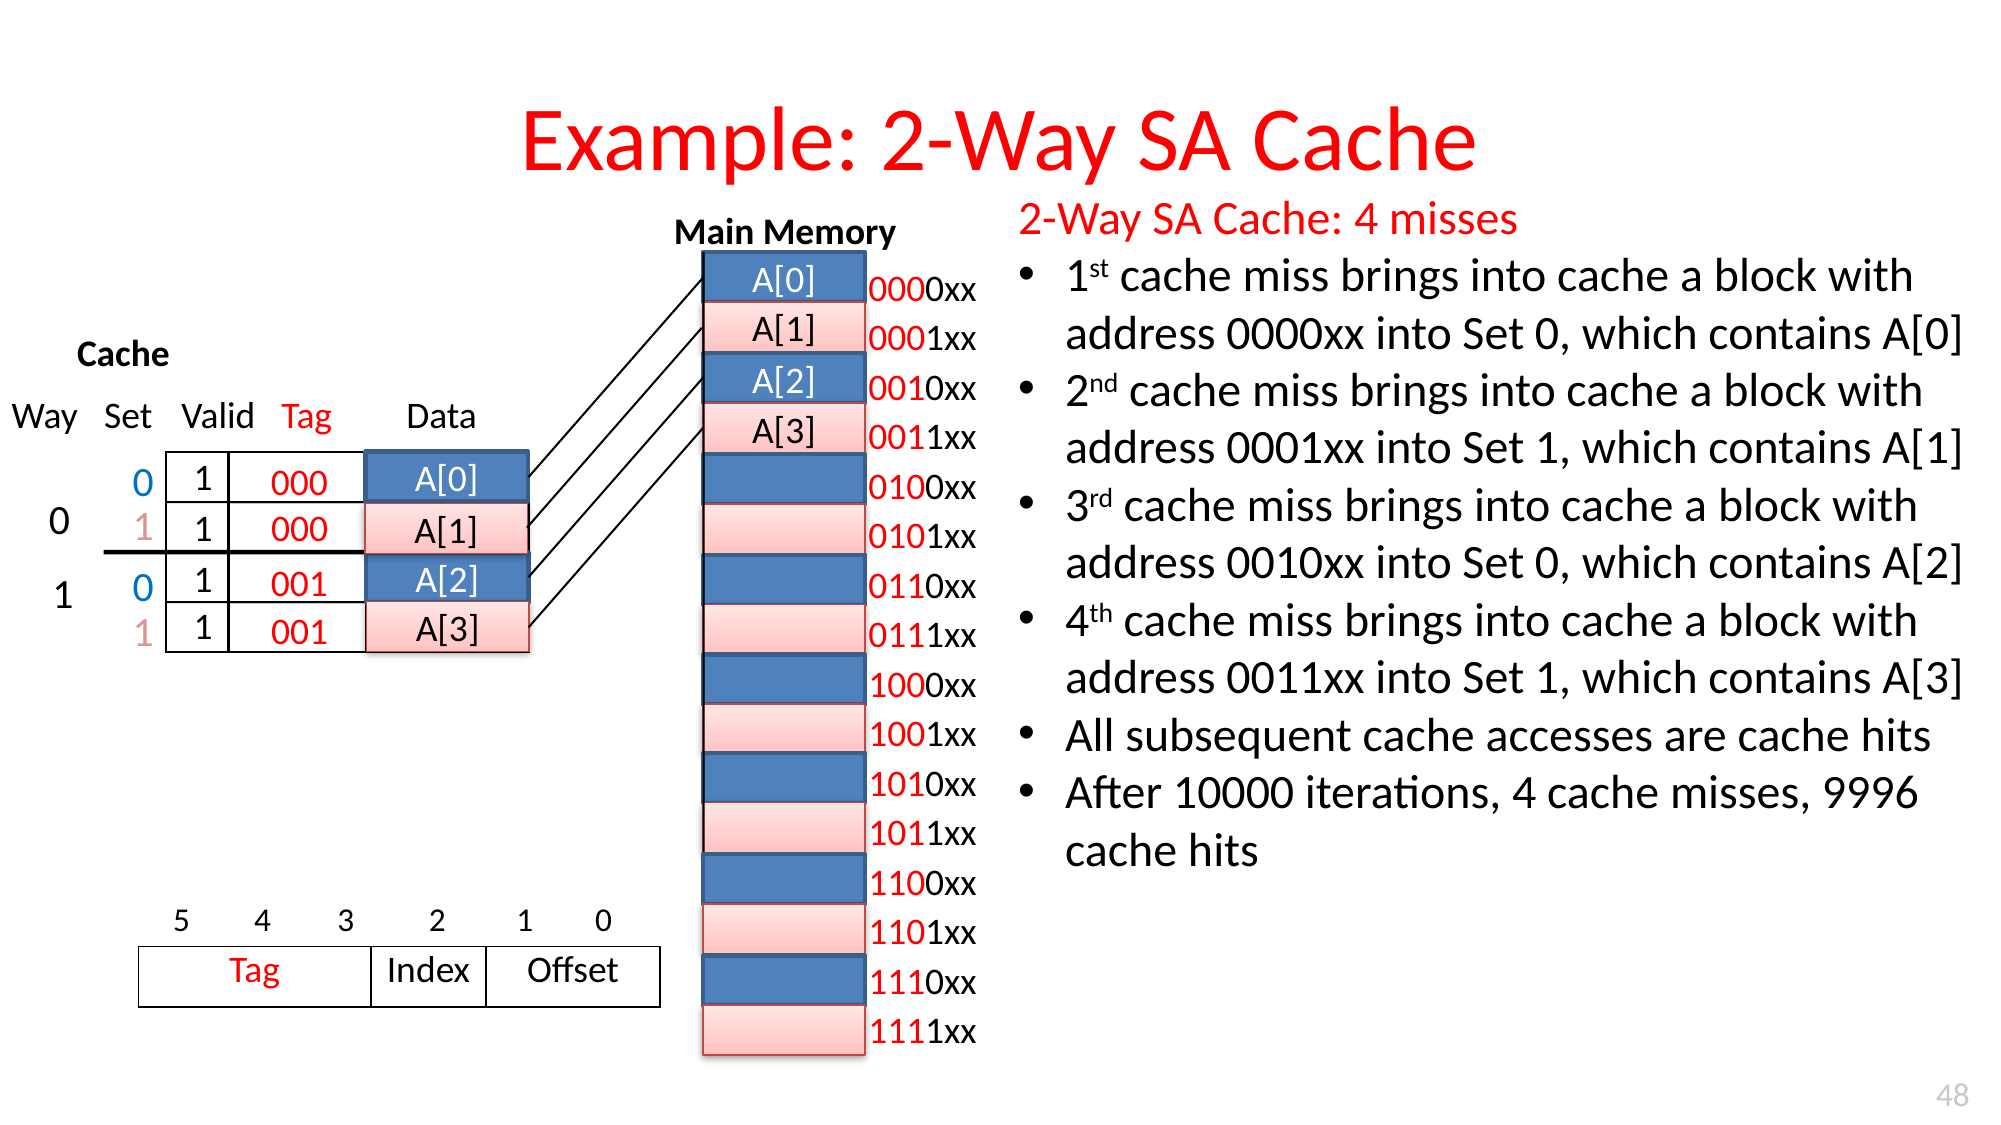

# Example: 2-Way SA Cache
2-Way SA Cache: 4 misses
1st cache miss brings into cache a block with address 0000xx into Set 0, which contains A[0]
2nd cache miss brings into cache a block with address 0001xx into Set 1, which contains A[1]
3rd cache miss brings into cache a block with address 0010xx into Set 0, which contains A[2]
4th cache miss brings into cache a block with address 0011xx into Set 1, which contains A[3]
All subsequent cache accesses are cache hits
After 10000 iterations, 4 cache misses, 9996 cache hits
Main Memory

A[0]

0000xx
0001xx
0010xx
0011xx
0100xx
0101xx
0110xx
0111xx
1000xx
1001xx
1010xx
1011xx
1100xx
1101xx
1110xx
1111xx

A[0]
000
1
A[1]

Cache

A[1]
000
1

A[2]

A[2]
001
1
Way
Set
Valid
Tag
Data

A[3]

A[3]
001
1
0

0
1

0

1
1

5
4
2
1
0
3

| Tag | Index | Offset |
| --- | --- | --- |

48